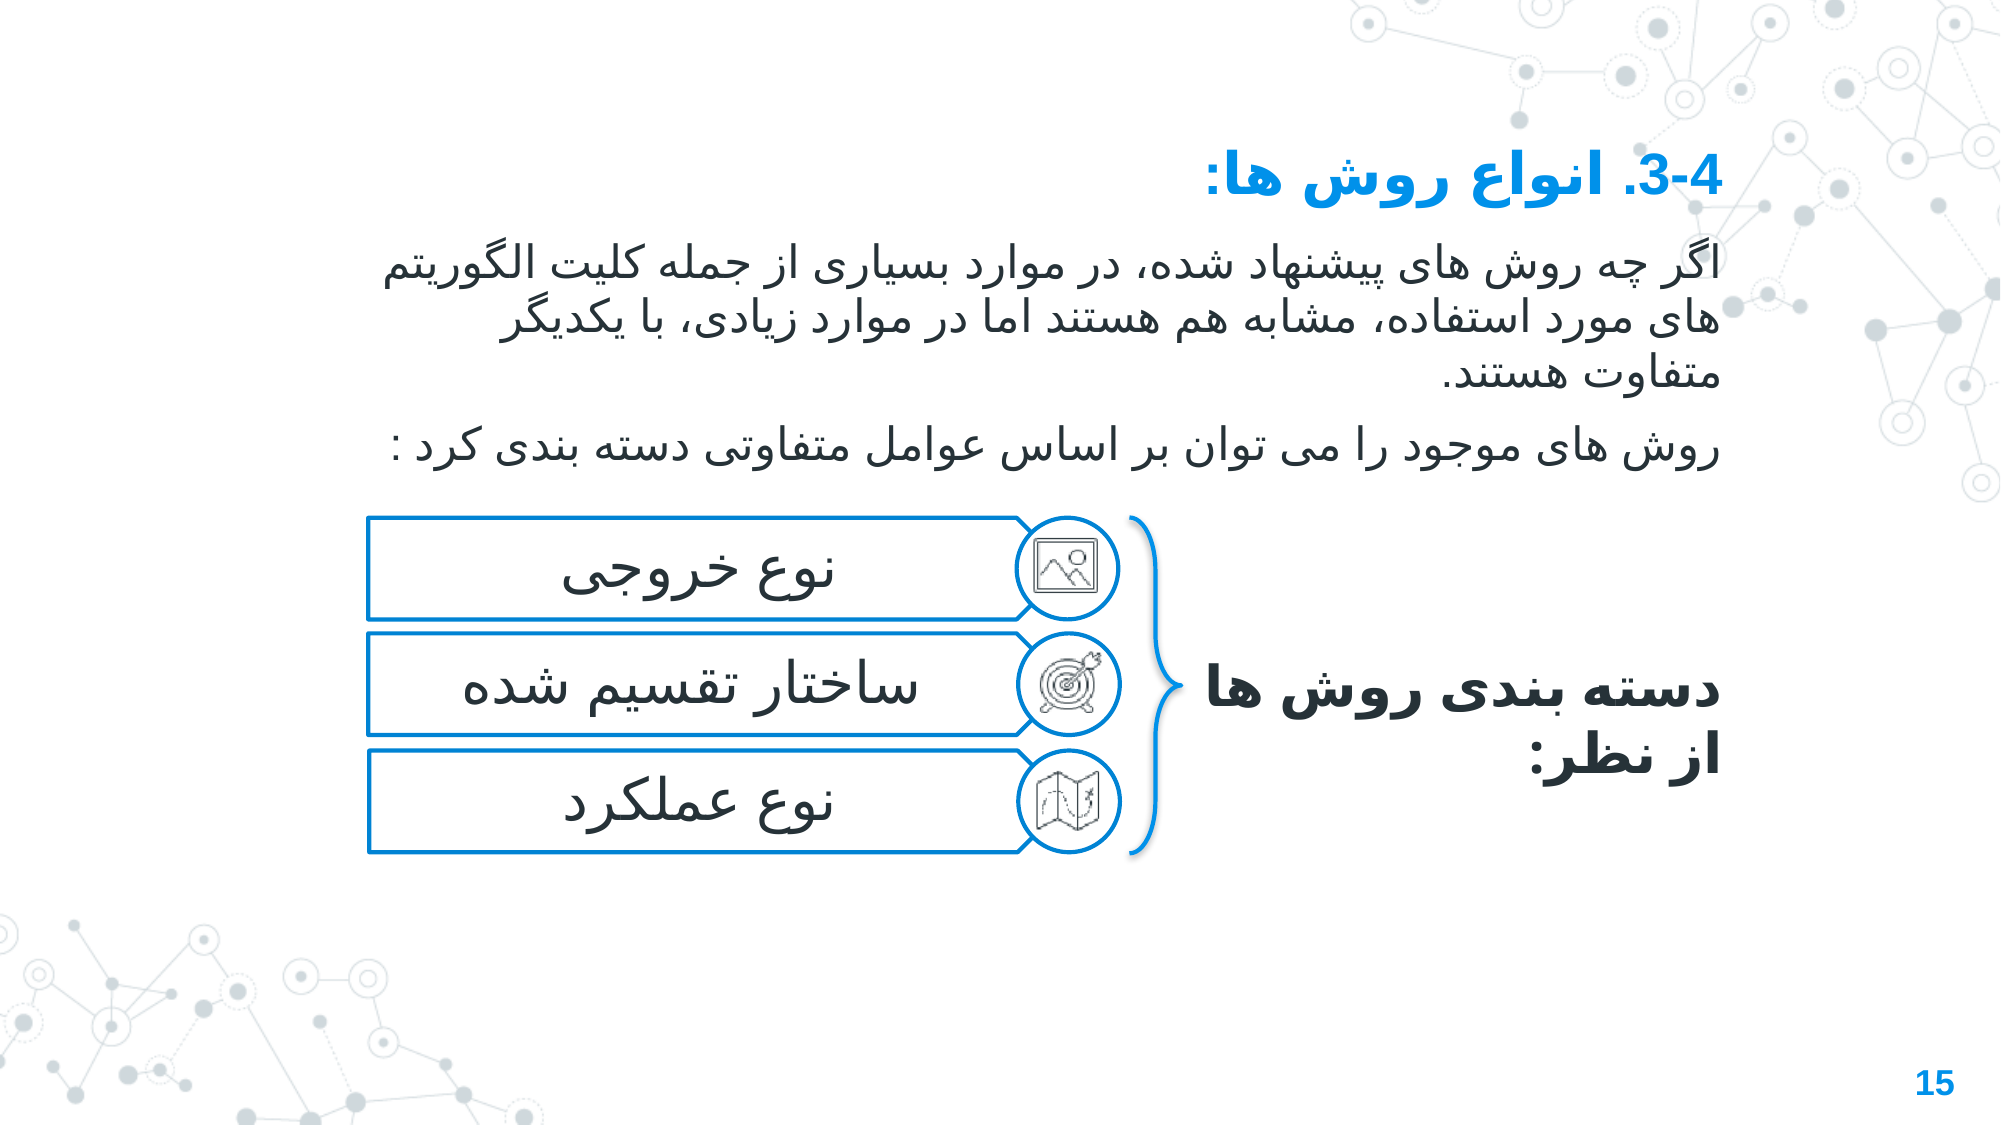

3-4. انواع روش ها:

اگر چه روش های پیشنهاد شده، در موارد بسیاری از جمله کلیت الگوریتم های مورد استفاده، مشابه هم هستند اما در موارد زیادی، با یکدیگر متفاوت هستند.

روش های موجود را می توان بر اساس عوامل متفاوتی دسته بندی کرد :
نوع خروجی
نوع عملکرد
ساختار تقسیم شده

دسته بندی روش ها از نظر:
15